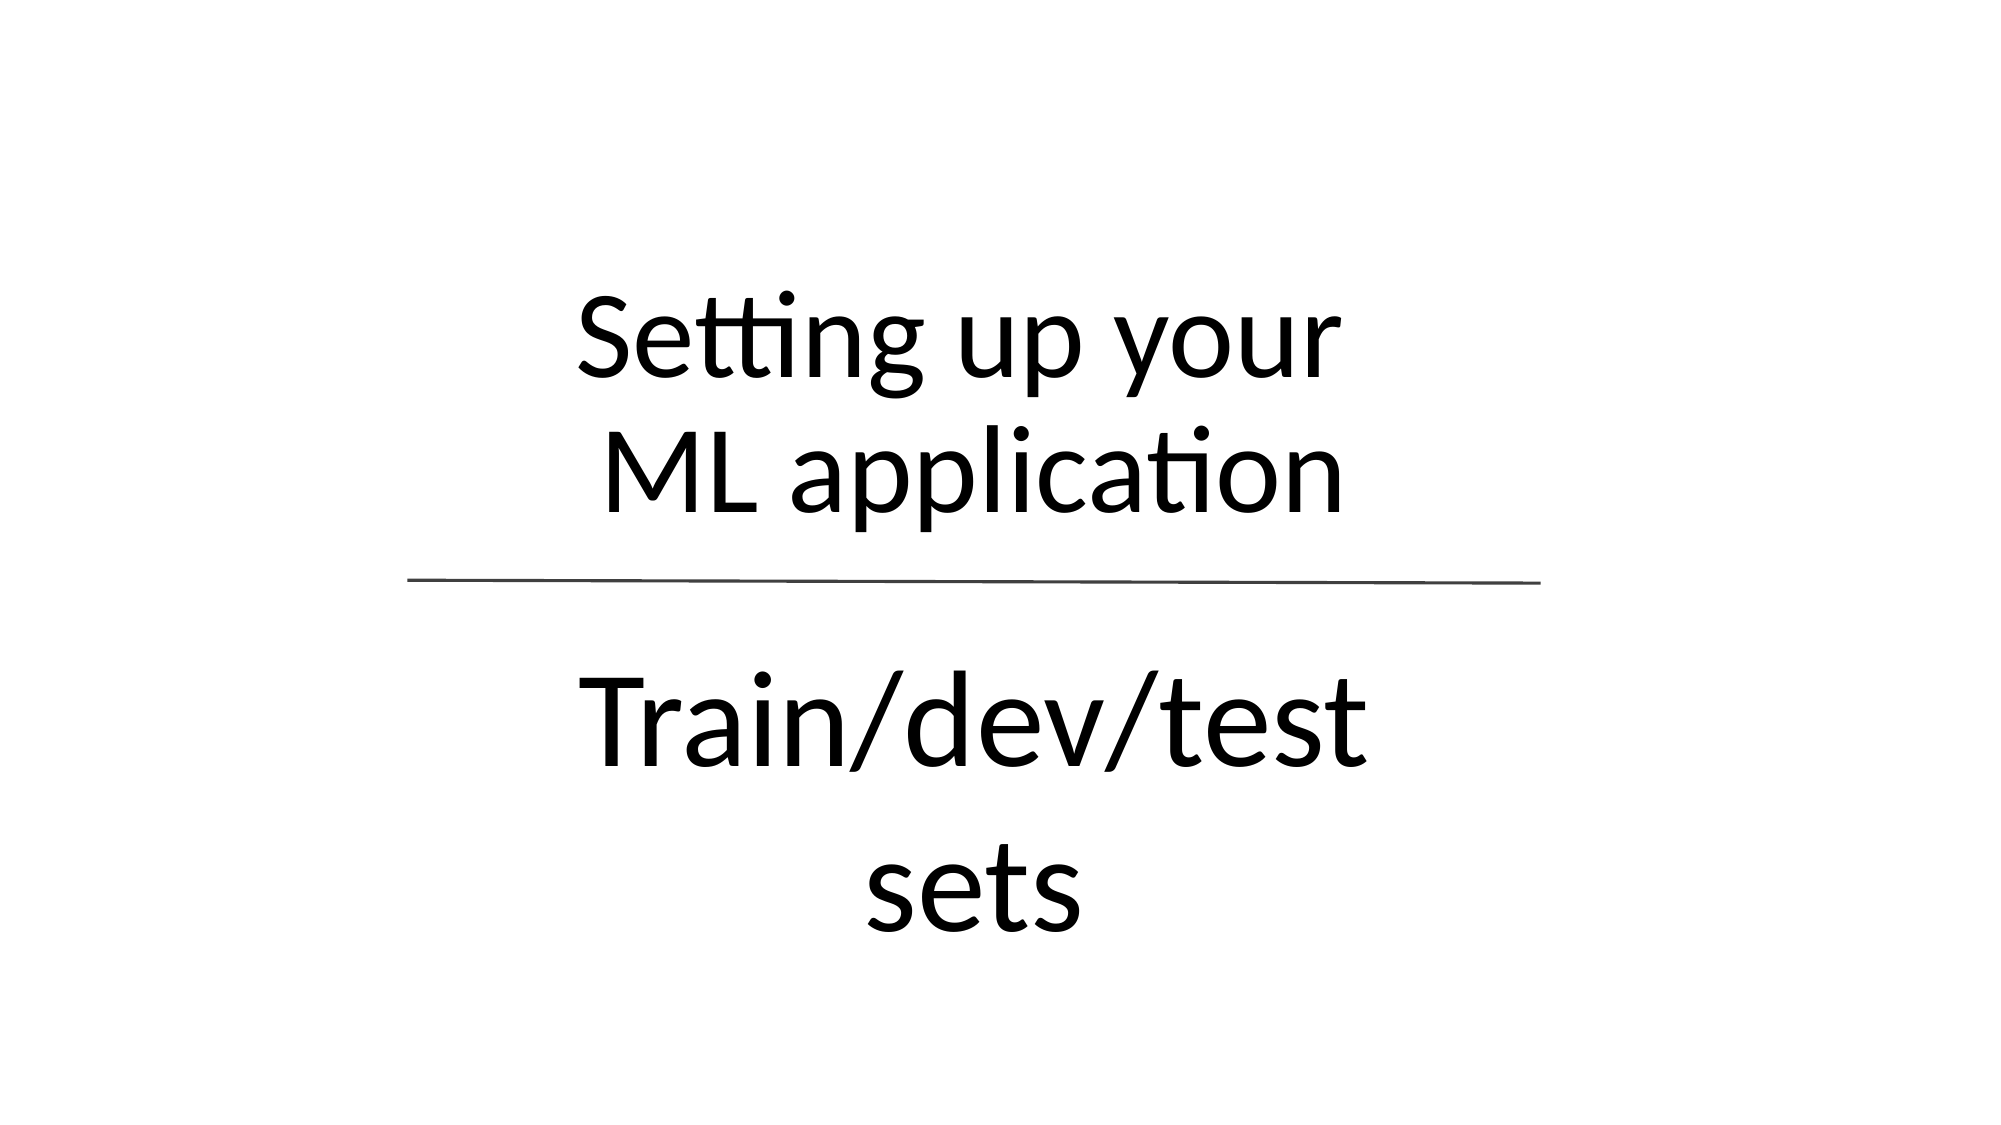

# Setting up your ML application
Train/dev/test
sets